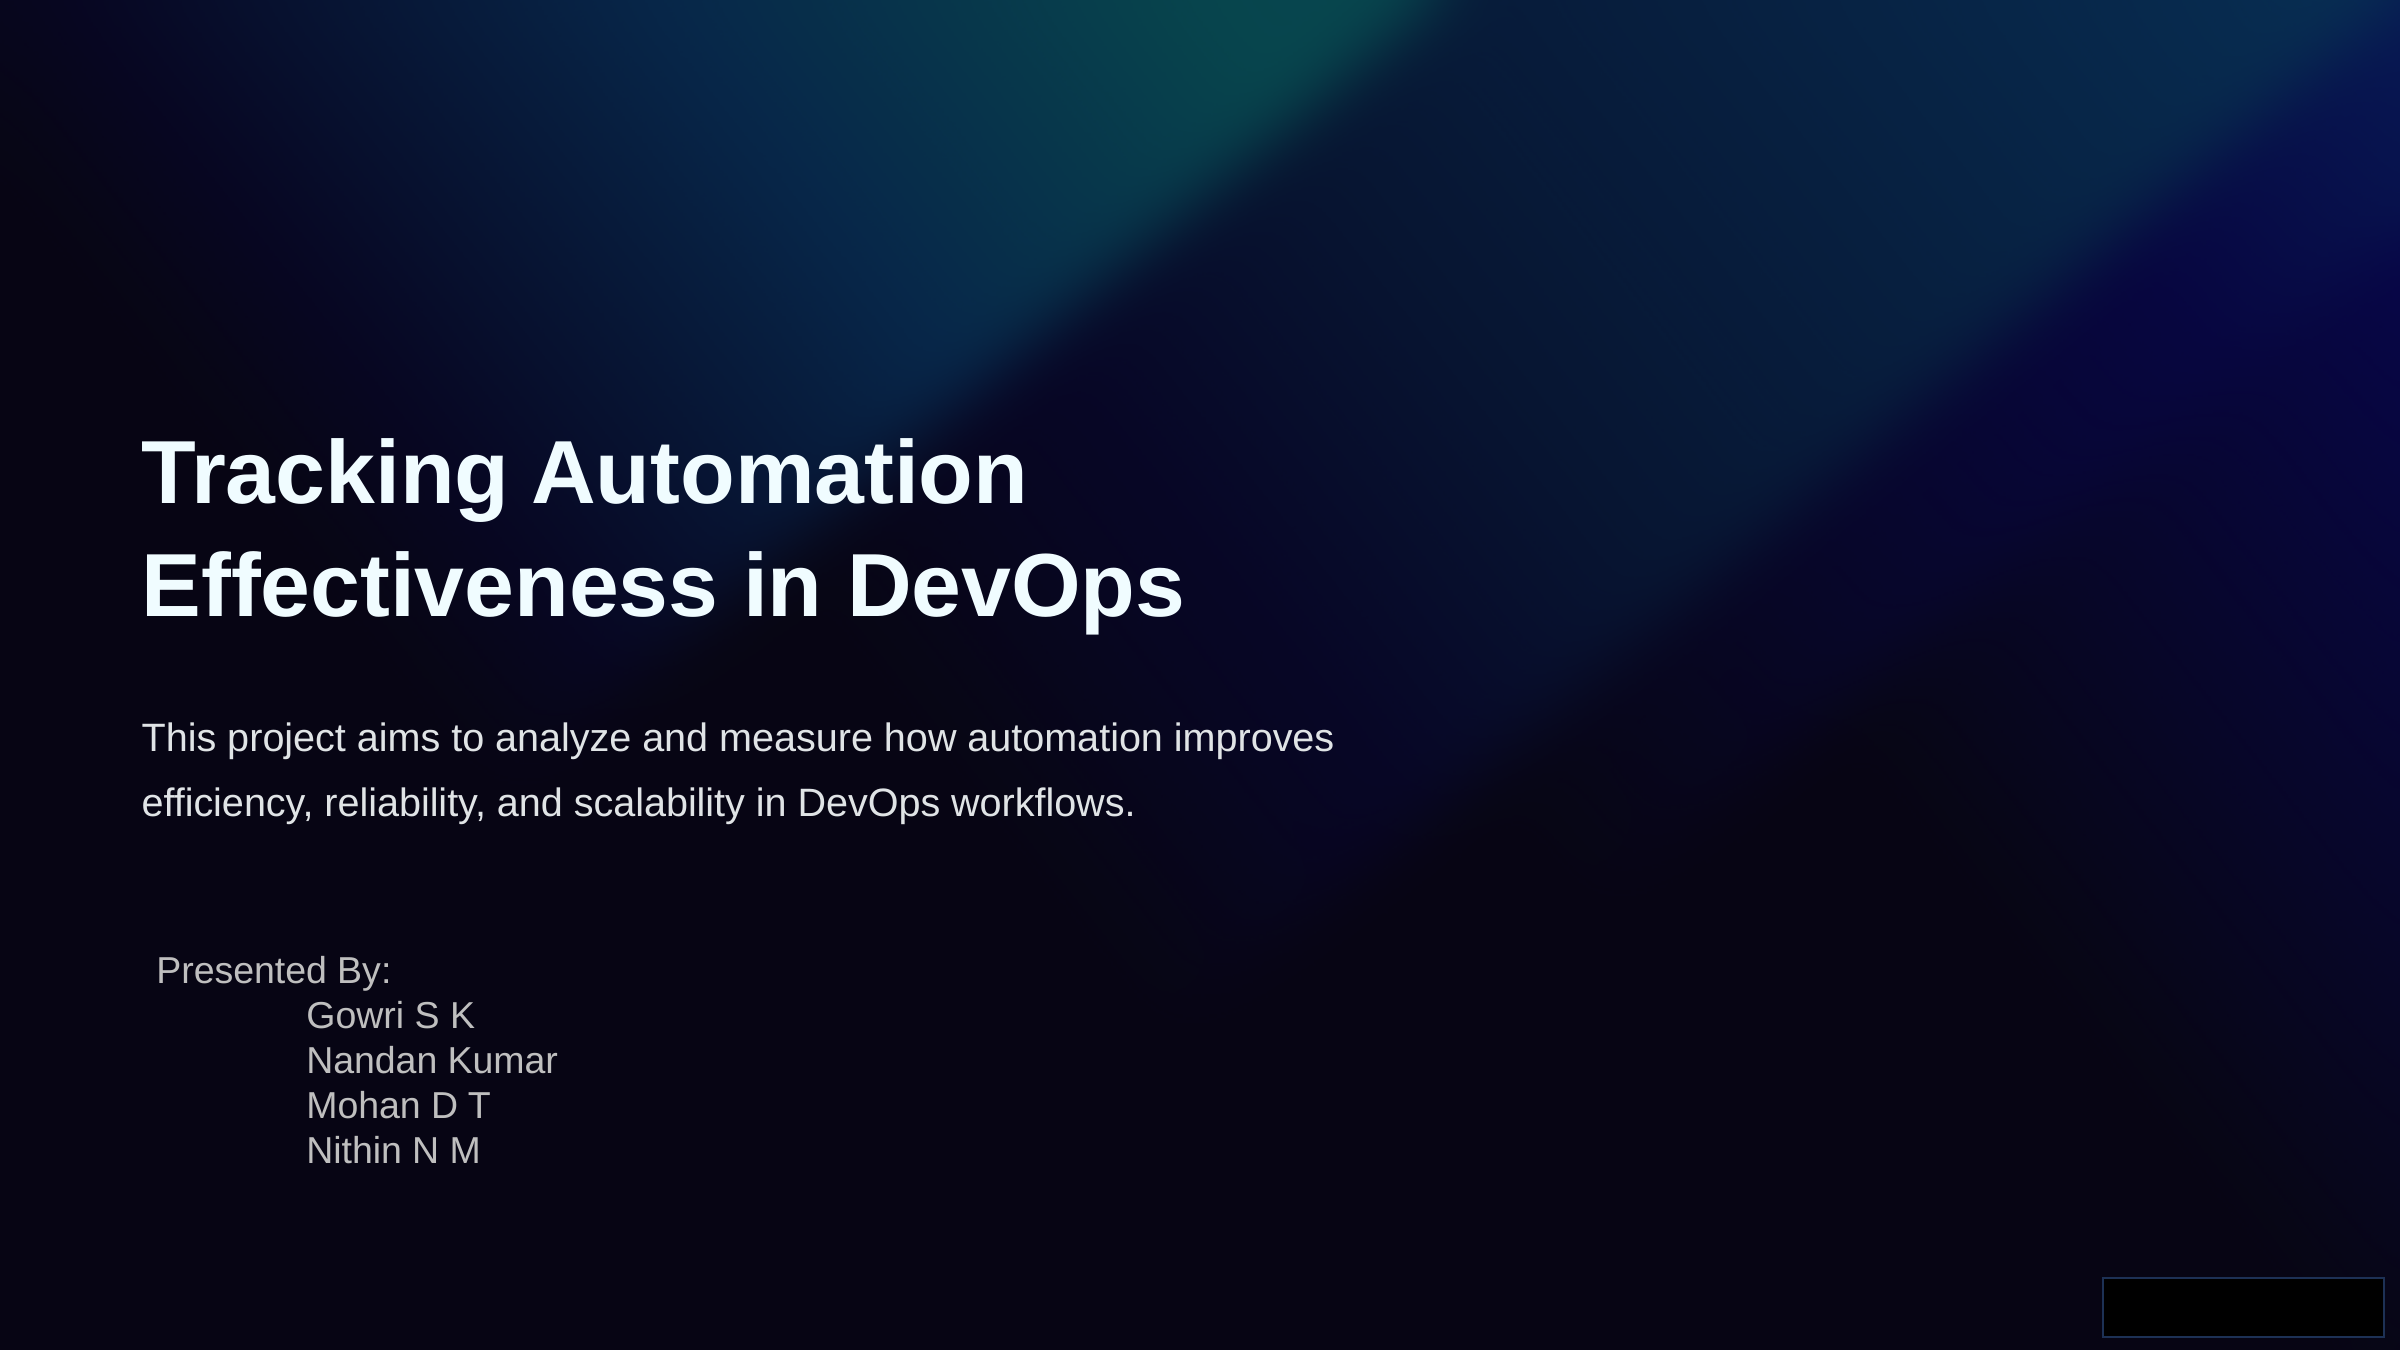

Tracking Automation Effectiveness in DevOps
This project aims to analyze and measure how automation improves efficiency, reliability, and scalability in DevOps workflows.
Presented By:
	Gowri S K
	Nandan Kumar
	Mohan D T
	Nithin N M